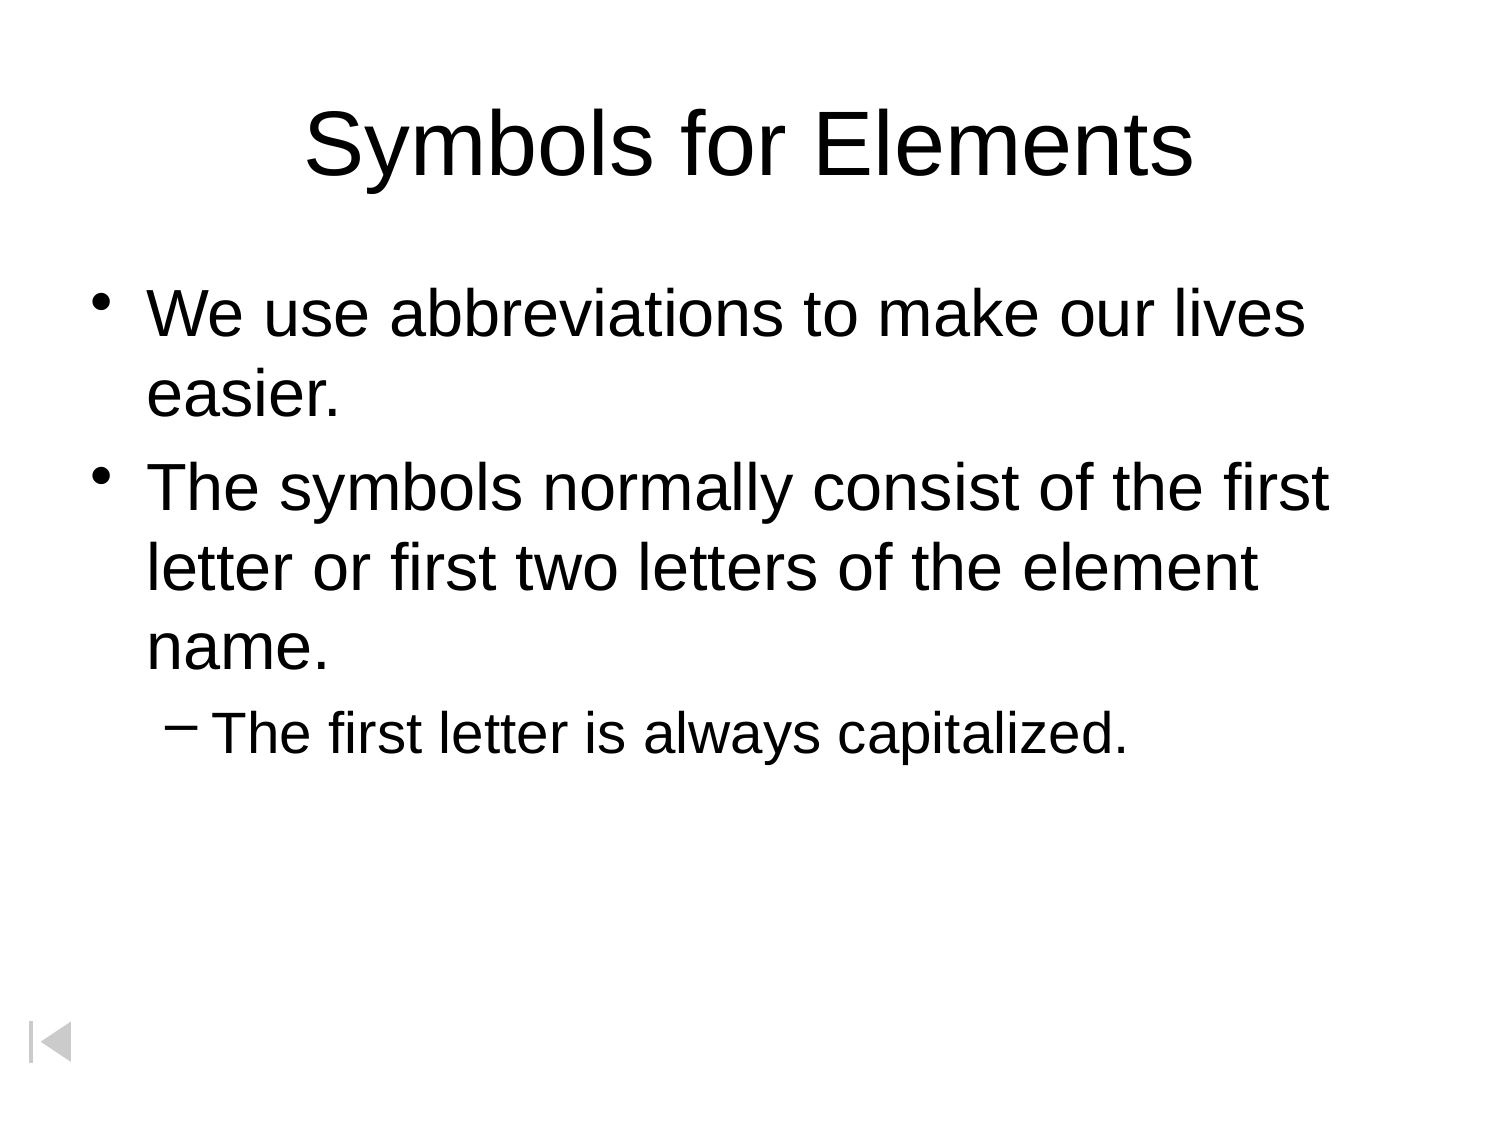

# Symbols for Elements
We use abbreviations to make our lives easier.
The symbols normally consist of the first letter or first two letters of the element name.
The first letter is always capitalized.